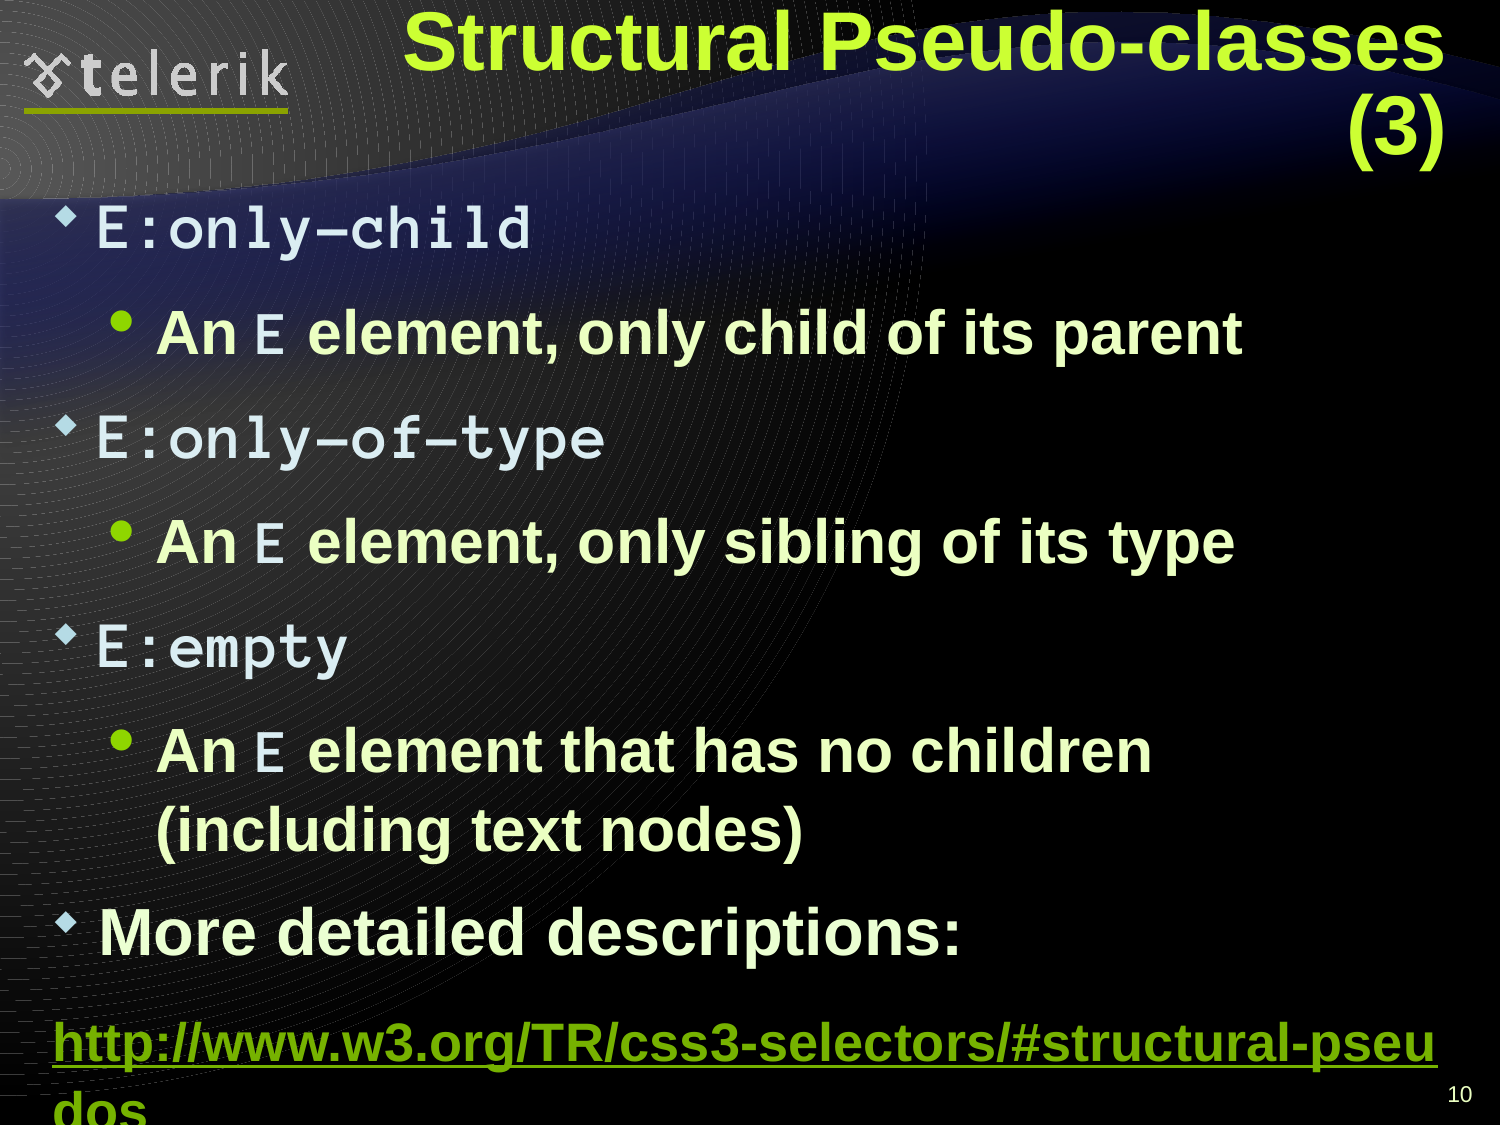

# Structural Pseudo-classes (3)
E:only-child
An E element, only child of its parent
E:only-of-type
An E element, only sibling of its type
E:empty
An E element that has no children (including text nodes)
More detailed descriptions:
http://www.w3.org/TR/css3-selectors/#structural-pseudos

10